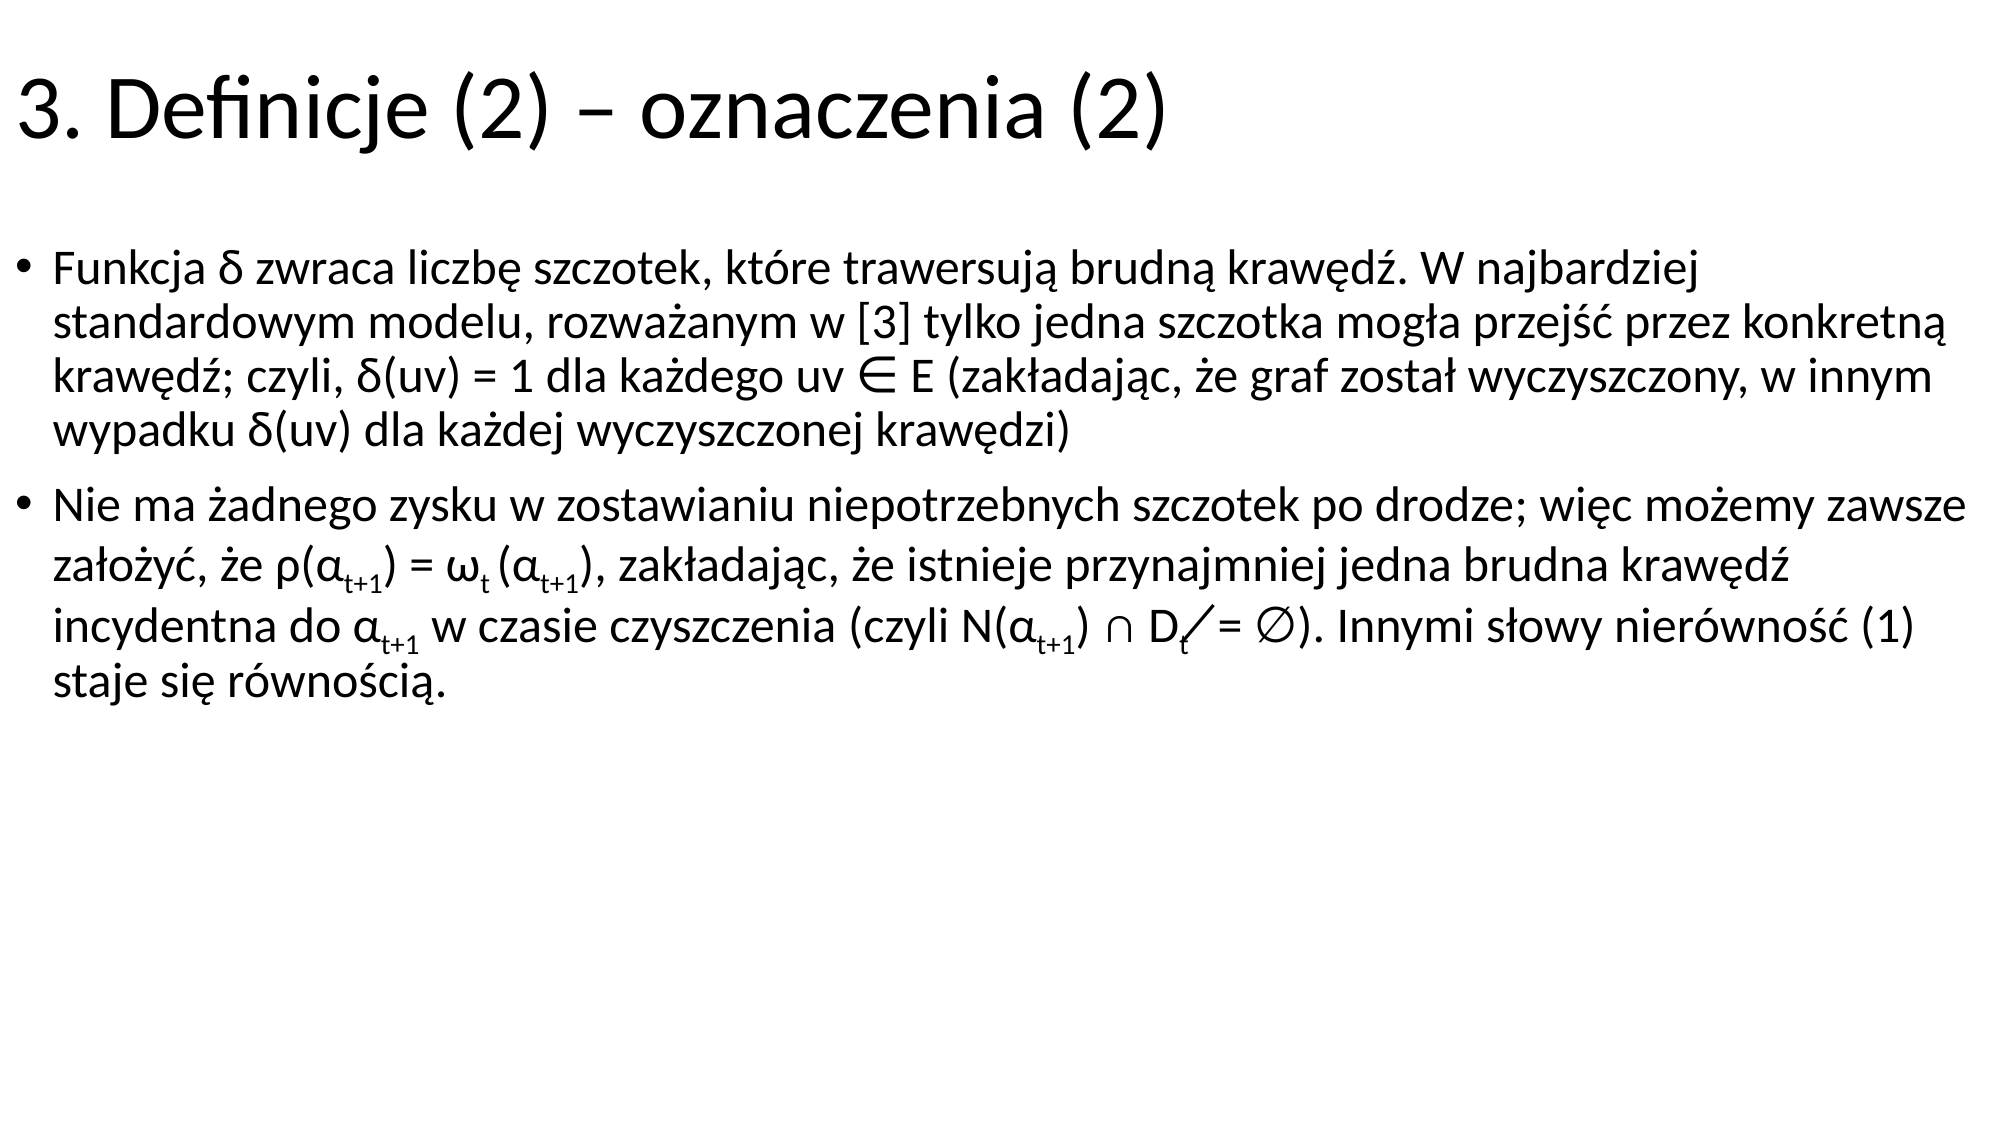

# 3. Definicje (2) – oznaczenia (2)
Funkcja δ zwraca liczbę szczotek, które trawersują brudną krawędź. W najbardziej standardowym modelu, rozważanym w [3] tylko jedna szczotka mogła przejść przez konkretną krawędź; czyli, δ(uv) = 1 dla każdego uv ∈ E (zakładając, że graf został wyczyszczony, w innym wypadku δ(uv) dla każdej wyczyszczonej krawędzi)
Nie ma żadnego zysku w zostawianiu niepotrzebnych szczotek po drodze; więc możemy zawsze założyć, że ρ(αt+1) = ωt (αt+1), zakładając, że istnieje przynajmniej jedna brudna krawędź incydentna do αt+1 w czasie czyszczenia (czyli N(αt+1) ∩ Dt   ̸= ∅). Innymi słowy nierówność (1) staje się równością.